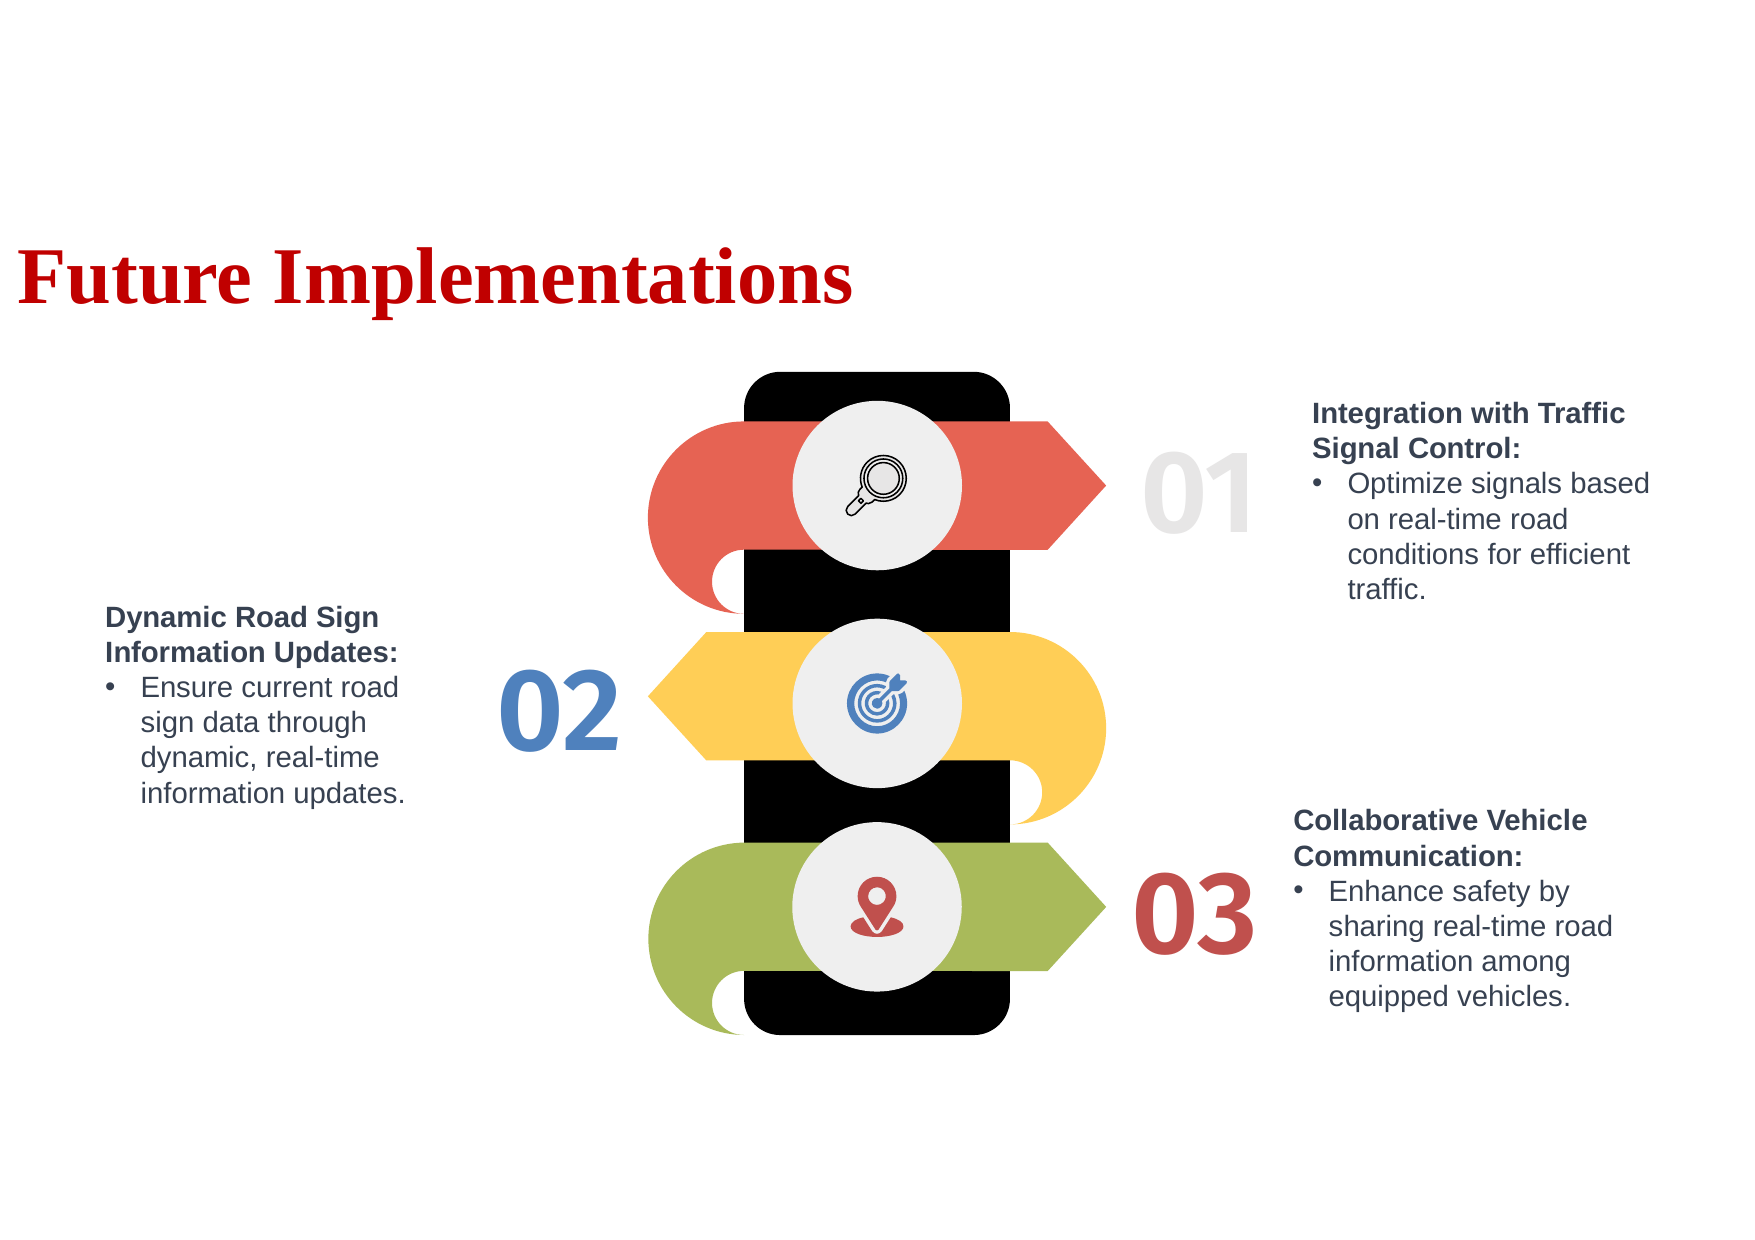

# Future Implementations

Integration with Traffic Signal Control:
Optimize signals based on real-time road conditions for efficient traffic.
01

Dynamic Road Sign Information Updates:
Ensure current road sign data through dynamic, real-time information updates.
02

Collaborative Vehicle Communication:
Enhance safety by sharing real-time road information among equipped vehicles.
03